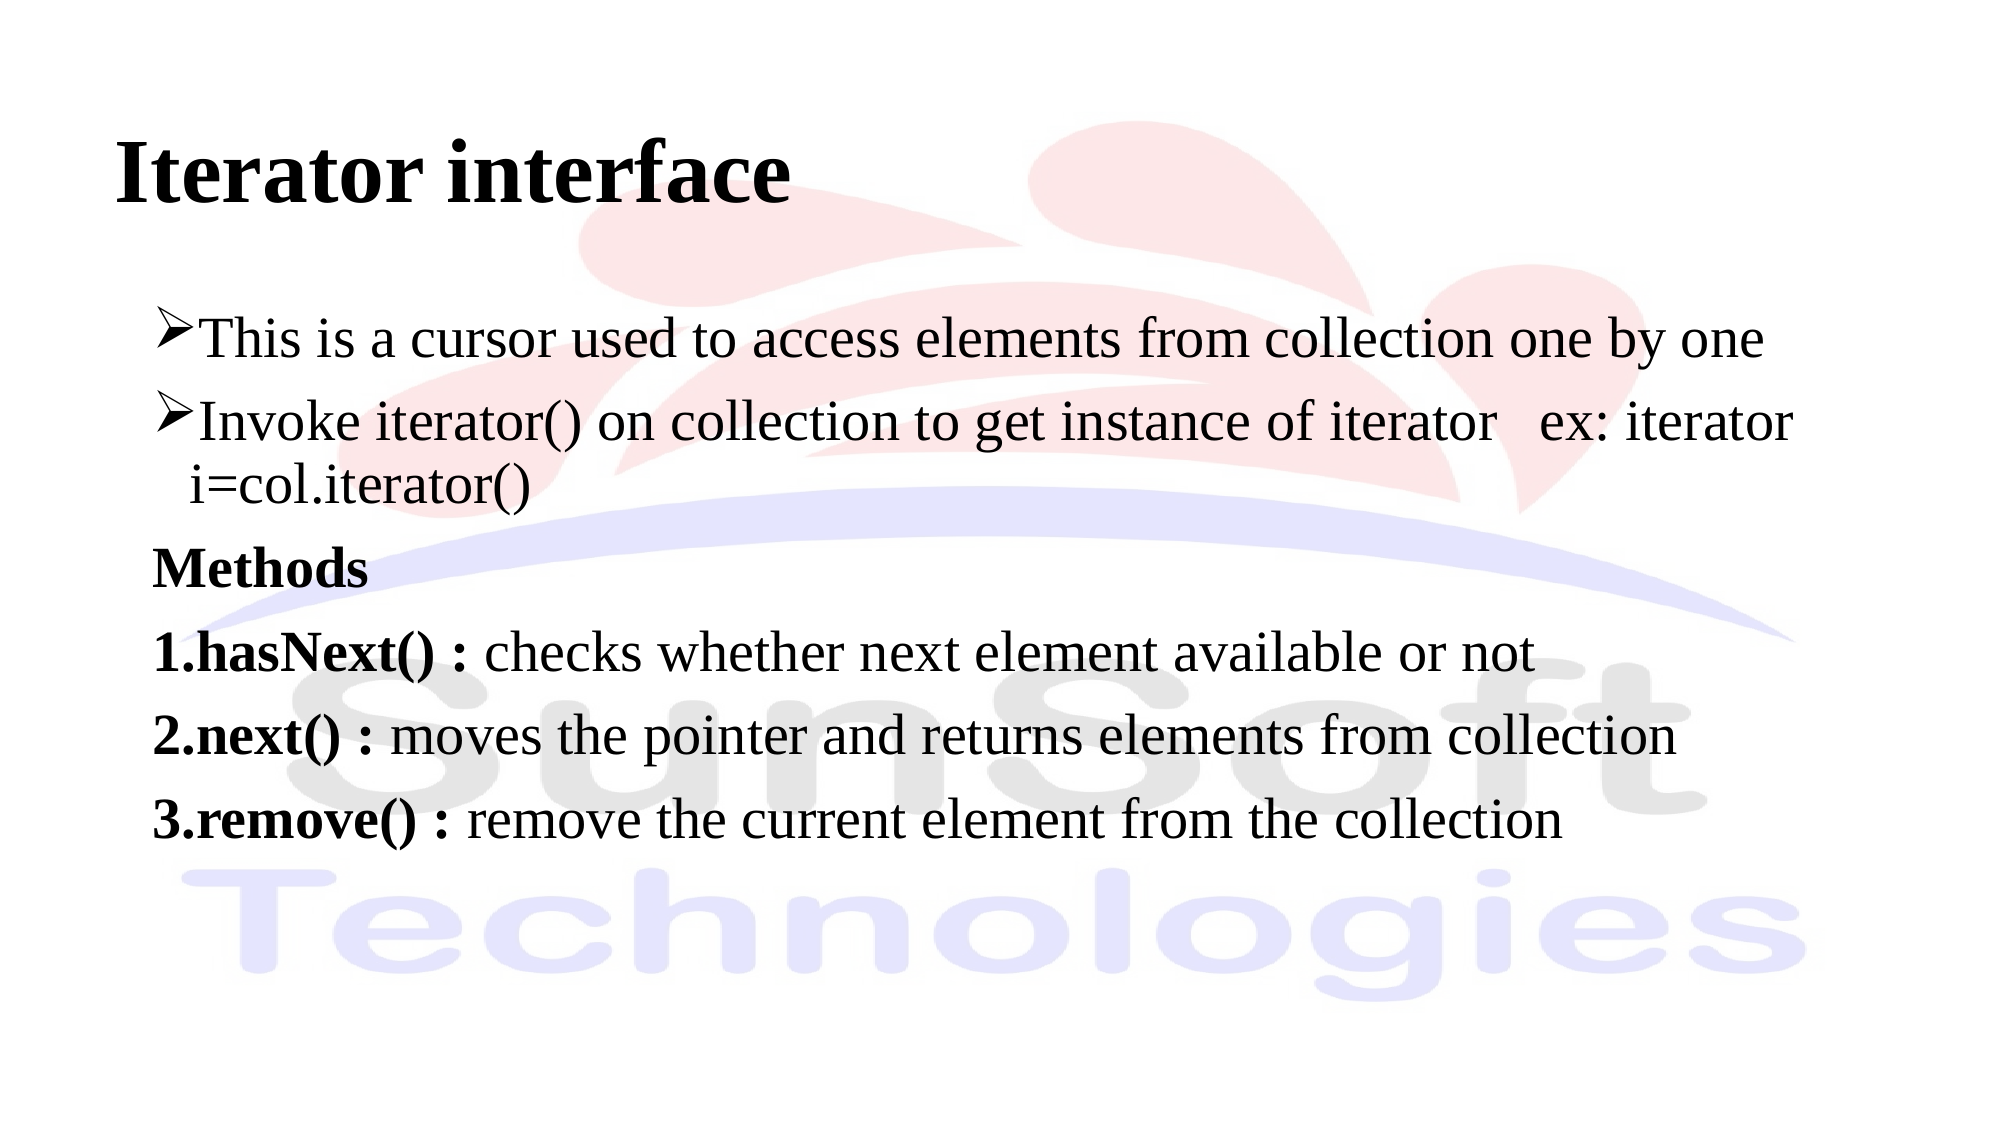

# Iterator interface
This is a cursor used to access elements from collection one by one
Invoke iterator() on collection to get instance of iterator 	ex: iterator i=col.iterator()
Methods
1.hasNext() : checks whether next element available or not
2.next() : moves the pointer and returns elements from collection
3.remove() : remove the current element from the collection